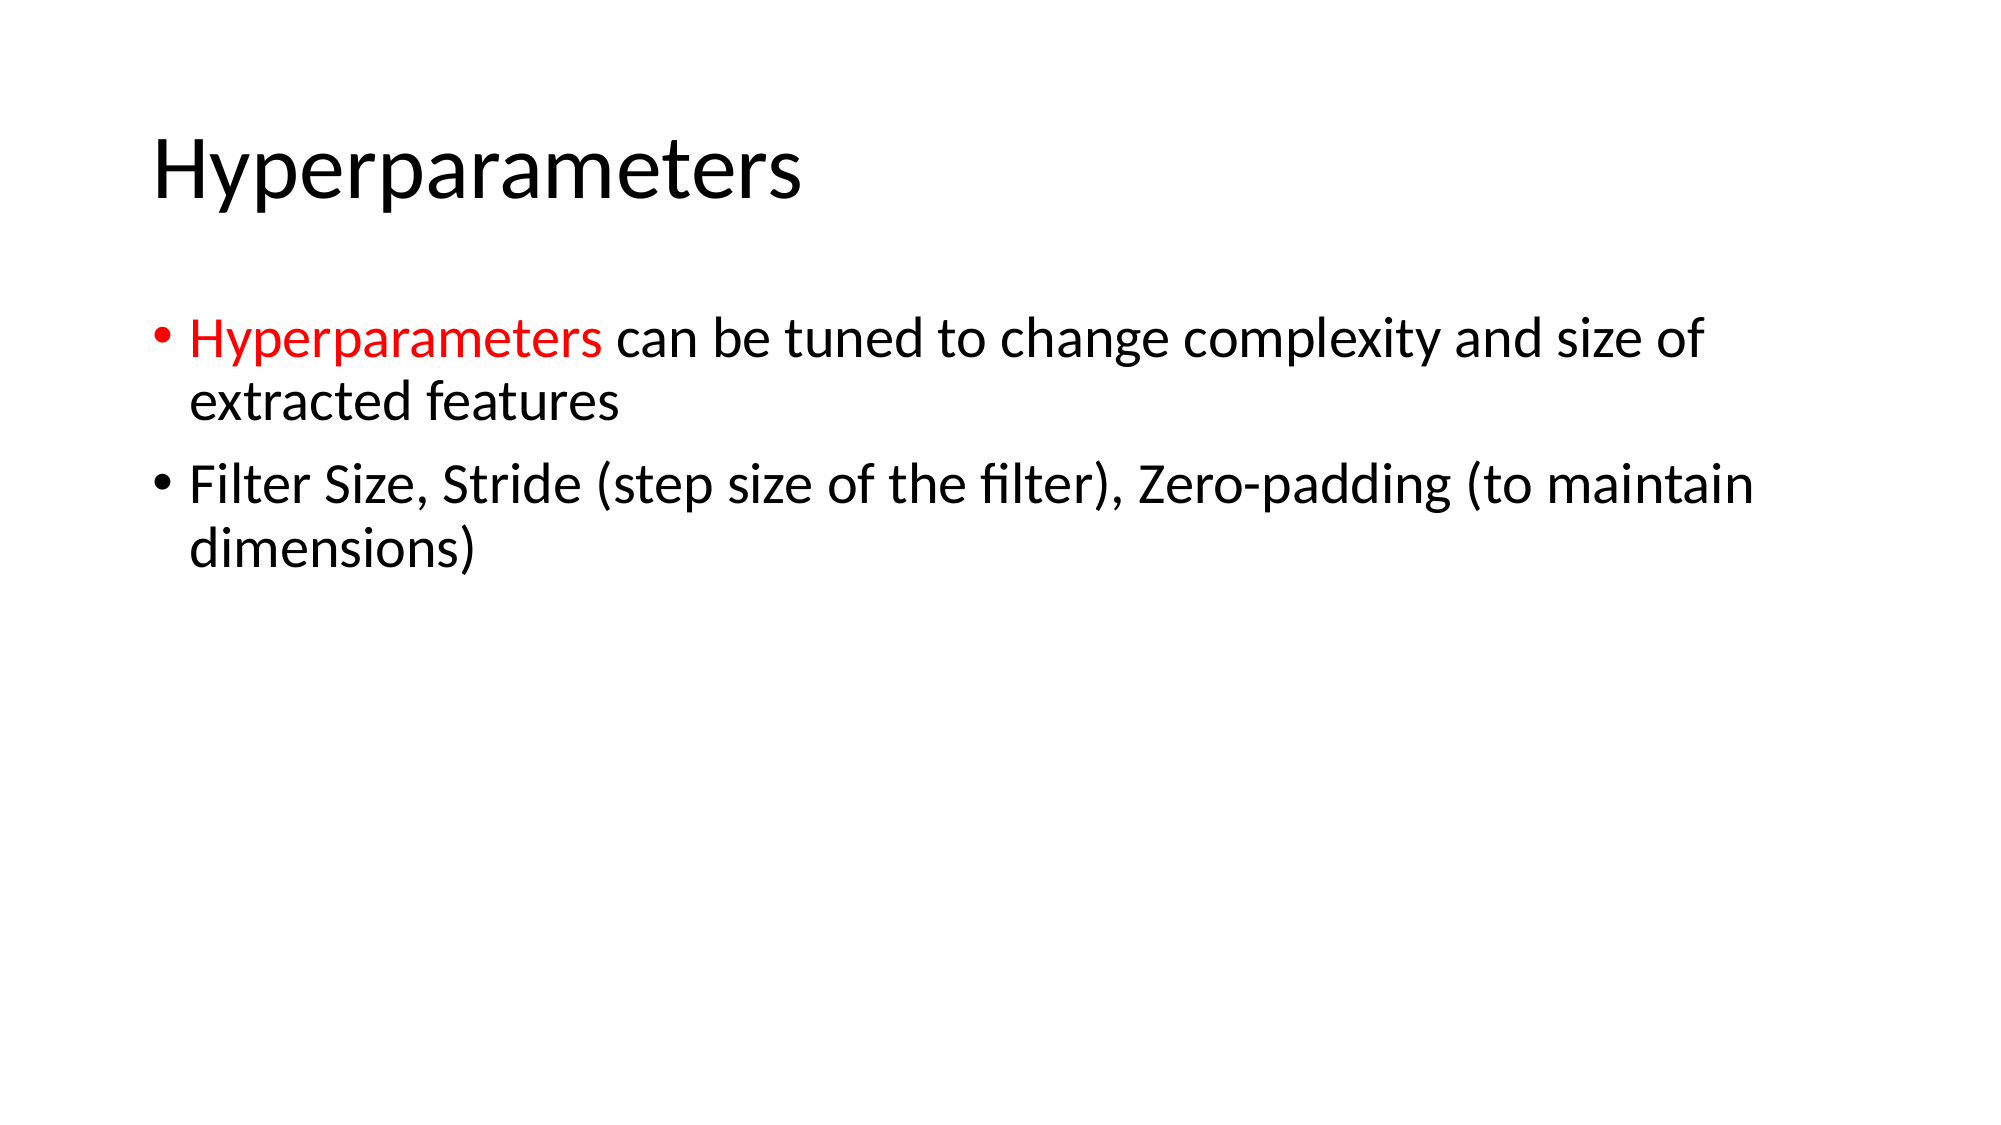

# Hyperparameters
Hyperparameters can be tuned to change complexity and size of extracted features
Filter Size, Stride (step size of the filter), Zero-padding (to maintain dimensions)